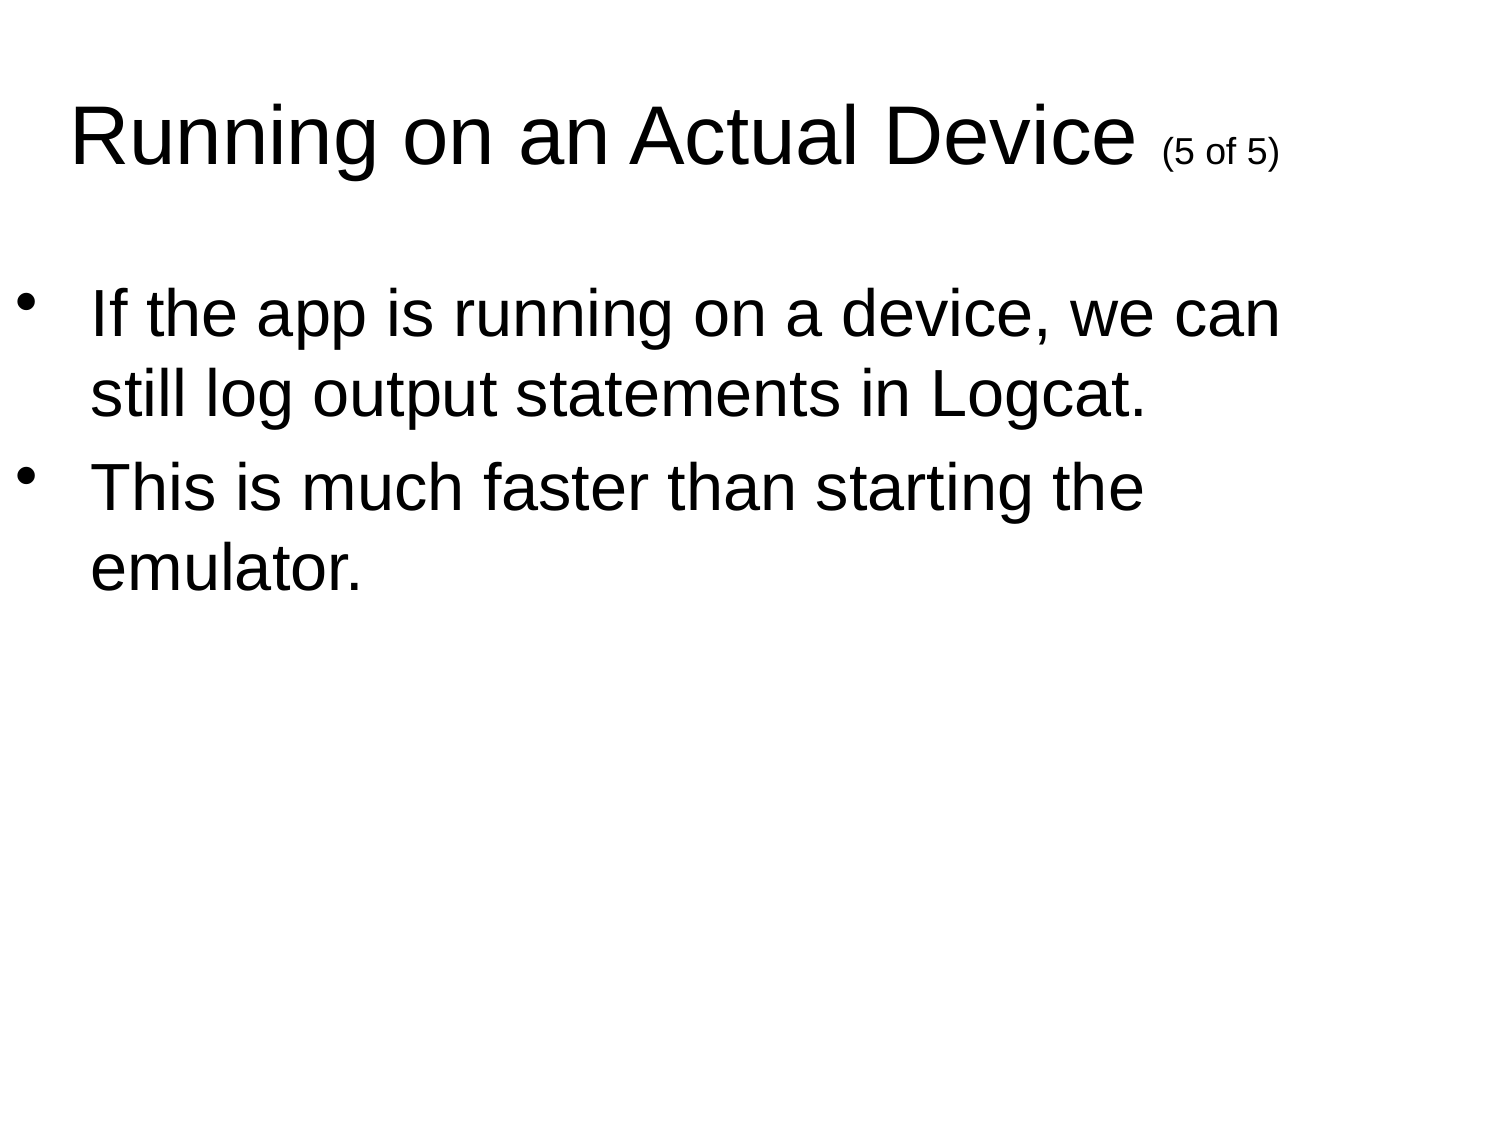

Running on an Actual Device (5 of 5)
If the app is running on a device, we can still log output statements in Logcat.
This is much faster than starting the emulator.